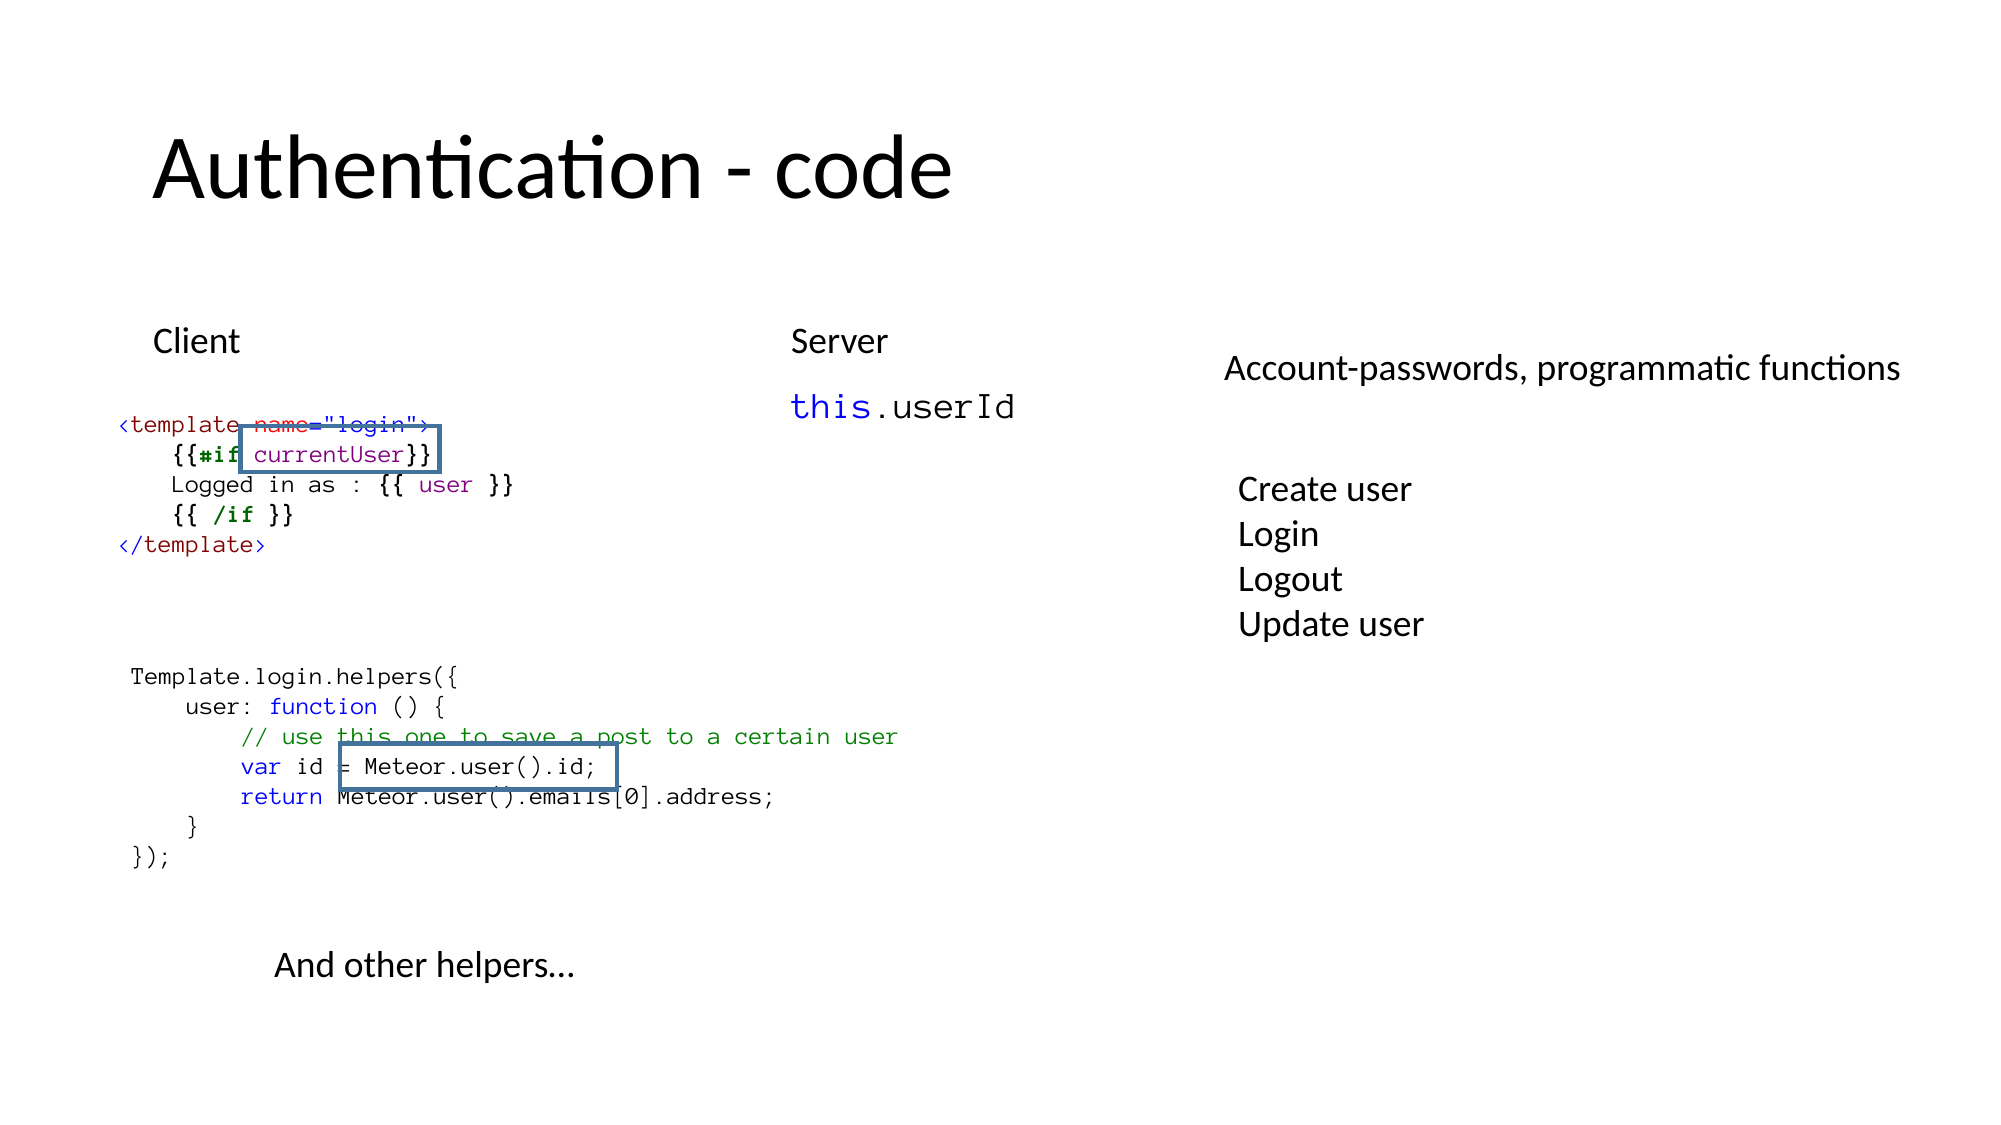

# Authentication - code
Client
Server
Account-passwords, programmatic functions
this.userId
<template name="login">
    {{#if currentUser}}
    Logged in as : {{ user }}
    {{ /if }}
</template>

Create user
Login
Logout
Update user
Template.login.helpers({
    user: function () {
        // use this one to save a post to a certain user
        var id = Meteor.user().id;
        return Meteor.user().emails[0].address;
    }
});

And other helpers…